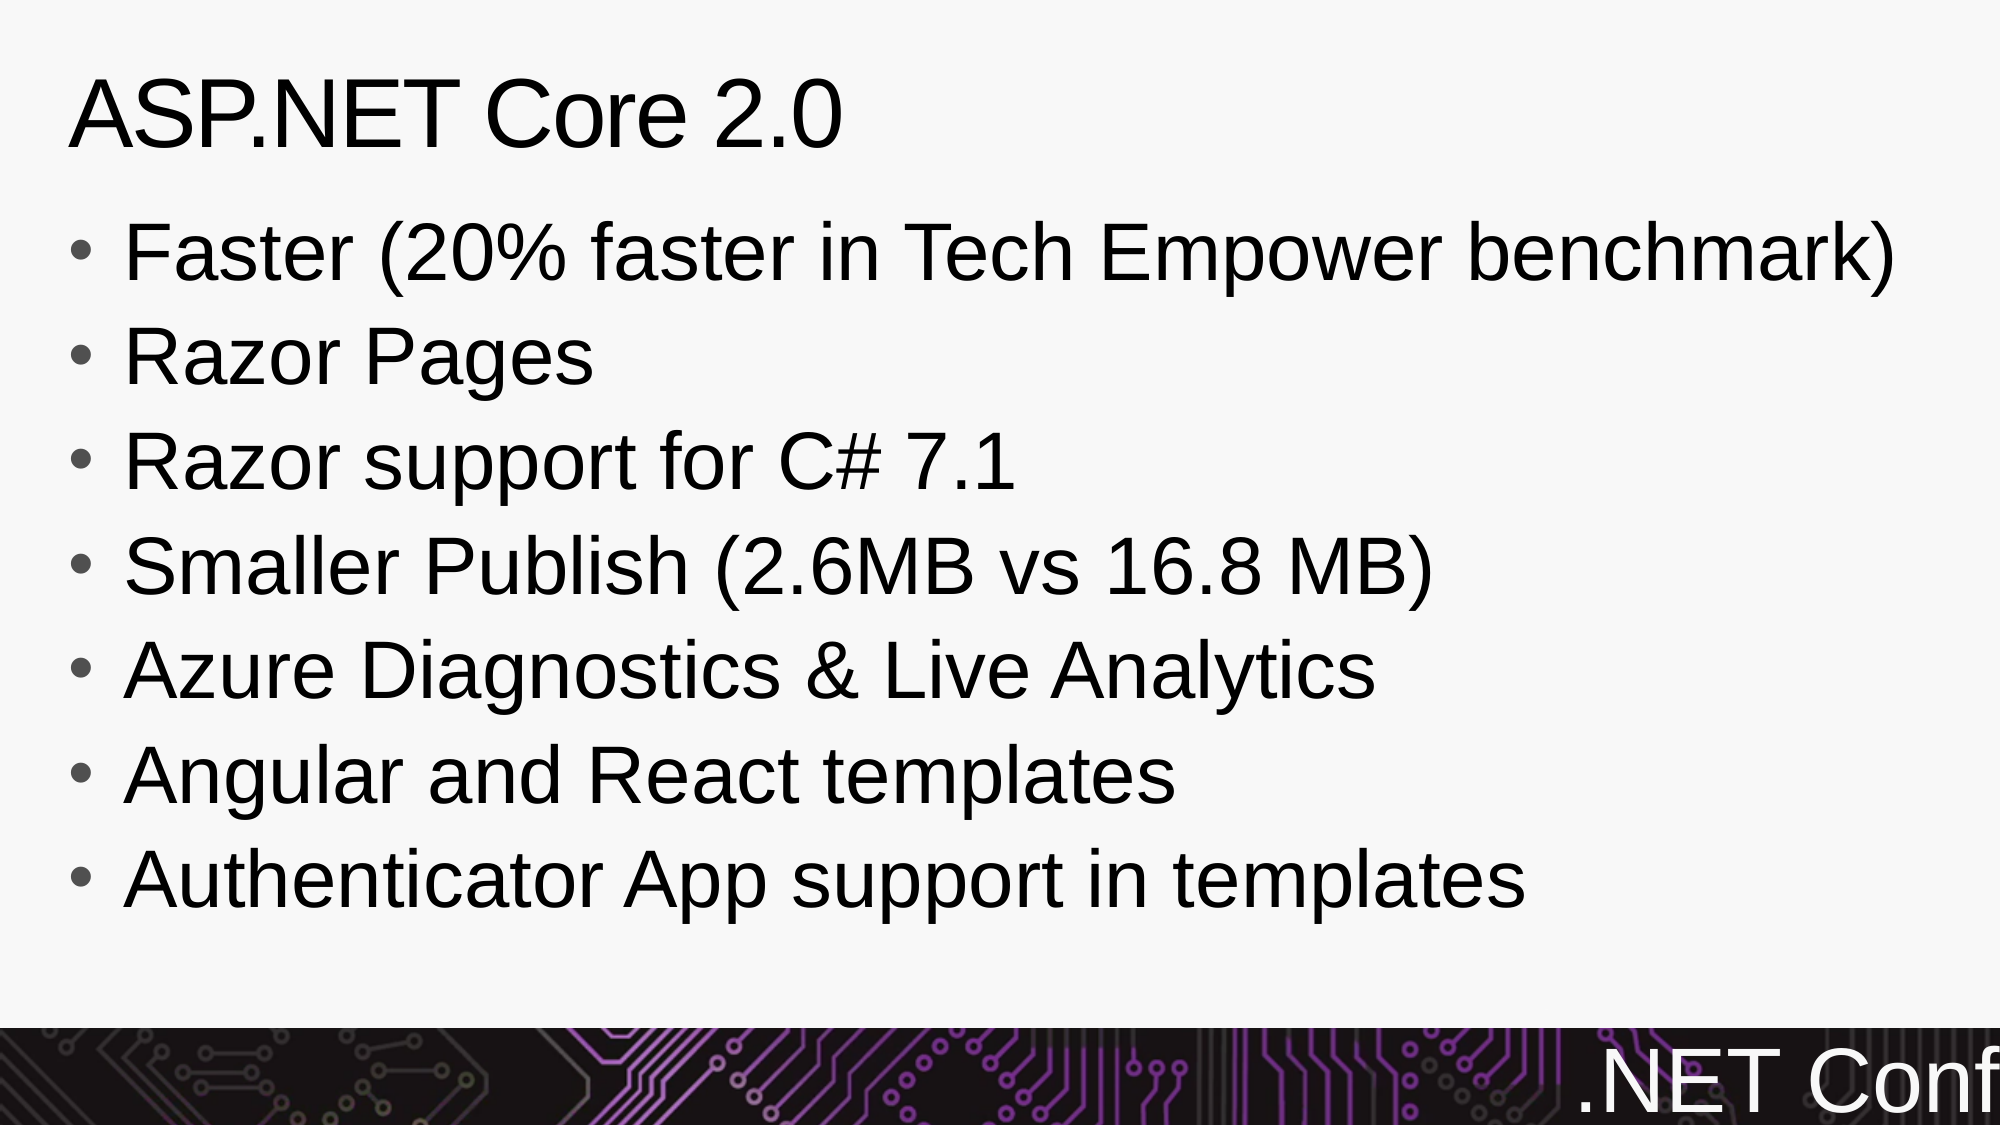

# ASP.NET Core 2.0
Faster (20% faster in Tech Empower benchmark)
Razor Pages
Razor support for C# 7.1
Smaller Publish (2.6MB vs 16.8 MB)
Azure Diagnostics & Live Analytics
Angular and React templates
Authenticator App support in templates